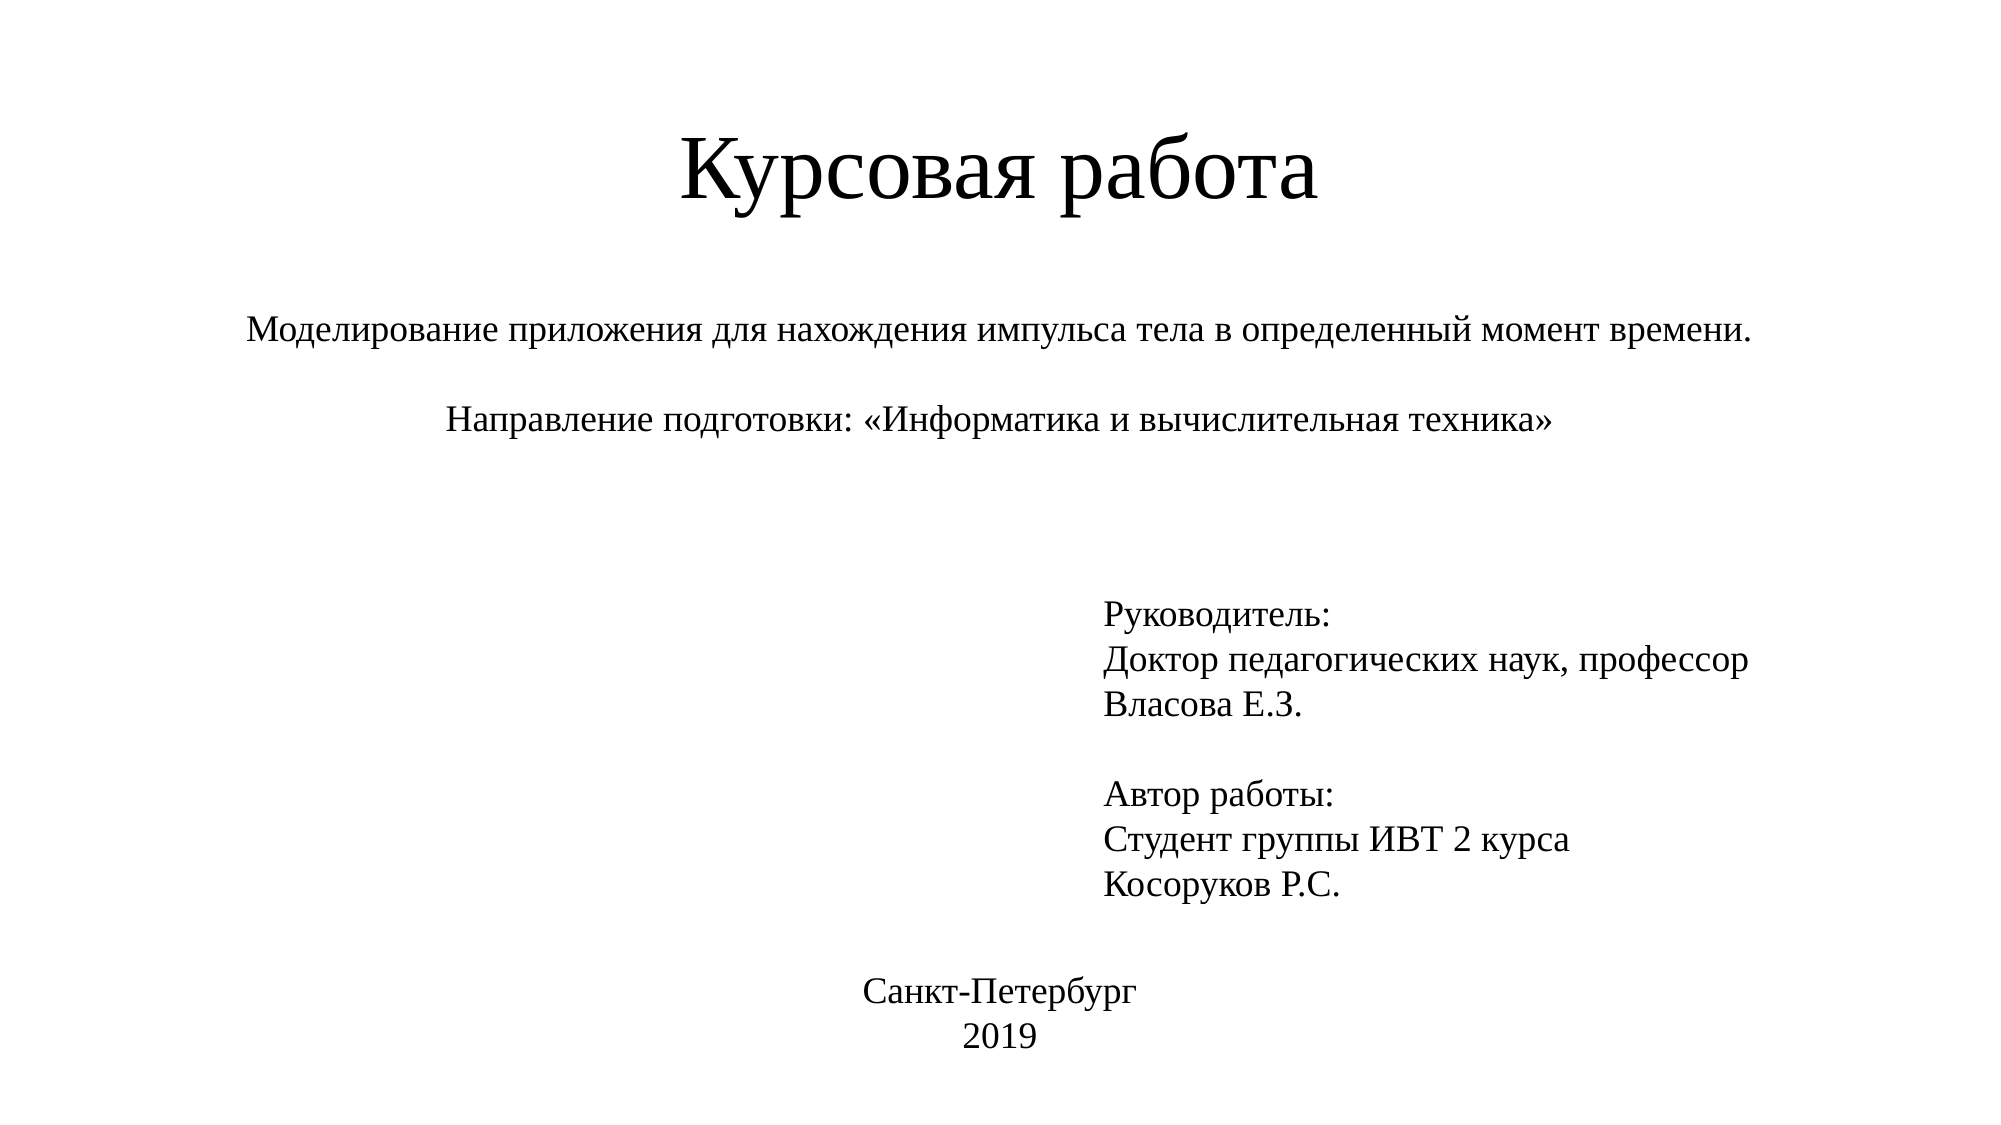

# Курсовая работа
Моделирование приложения для нахождения импульса тела в определенный момент времени.

Направление подготовки: «Информатика и вычислительная техника»
Руководитель:
Доктор педагогических наук, профессор
Власова Е.З.

Автор работы:
Студент группы ИВТ 2 курса
Косоруков Р.С.
Санкт-Петербург
2019